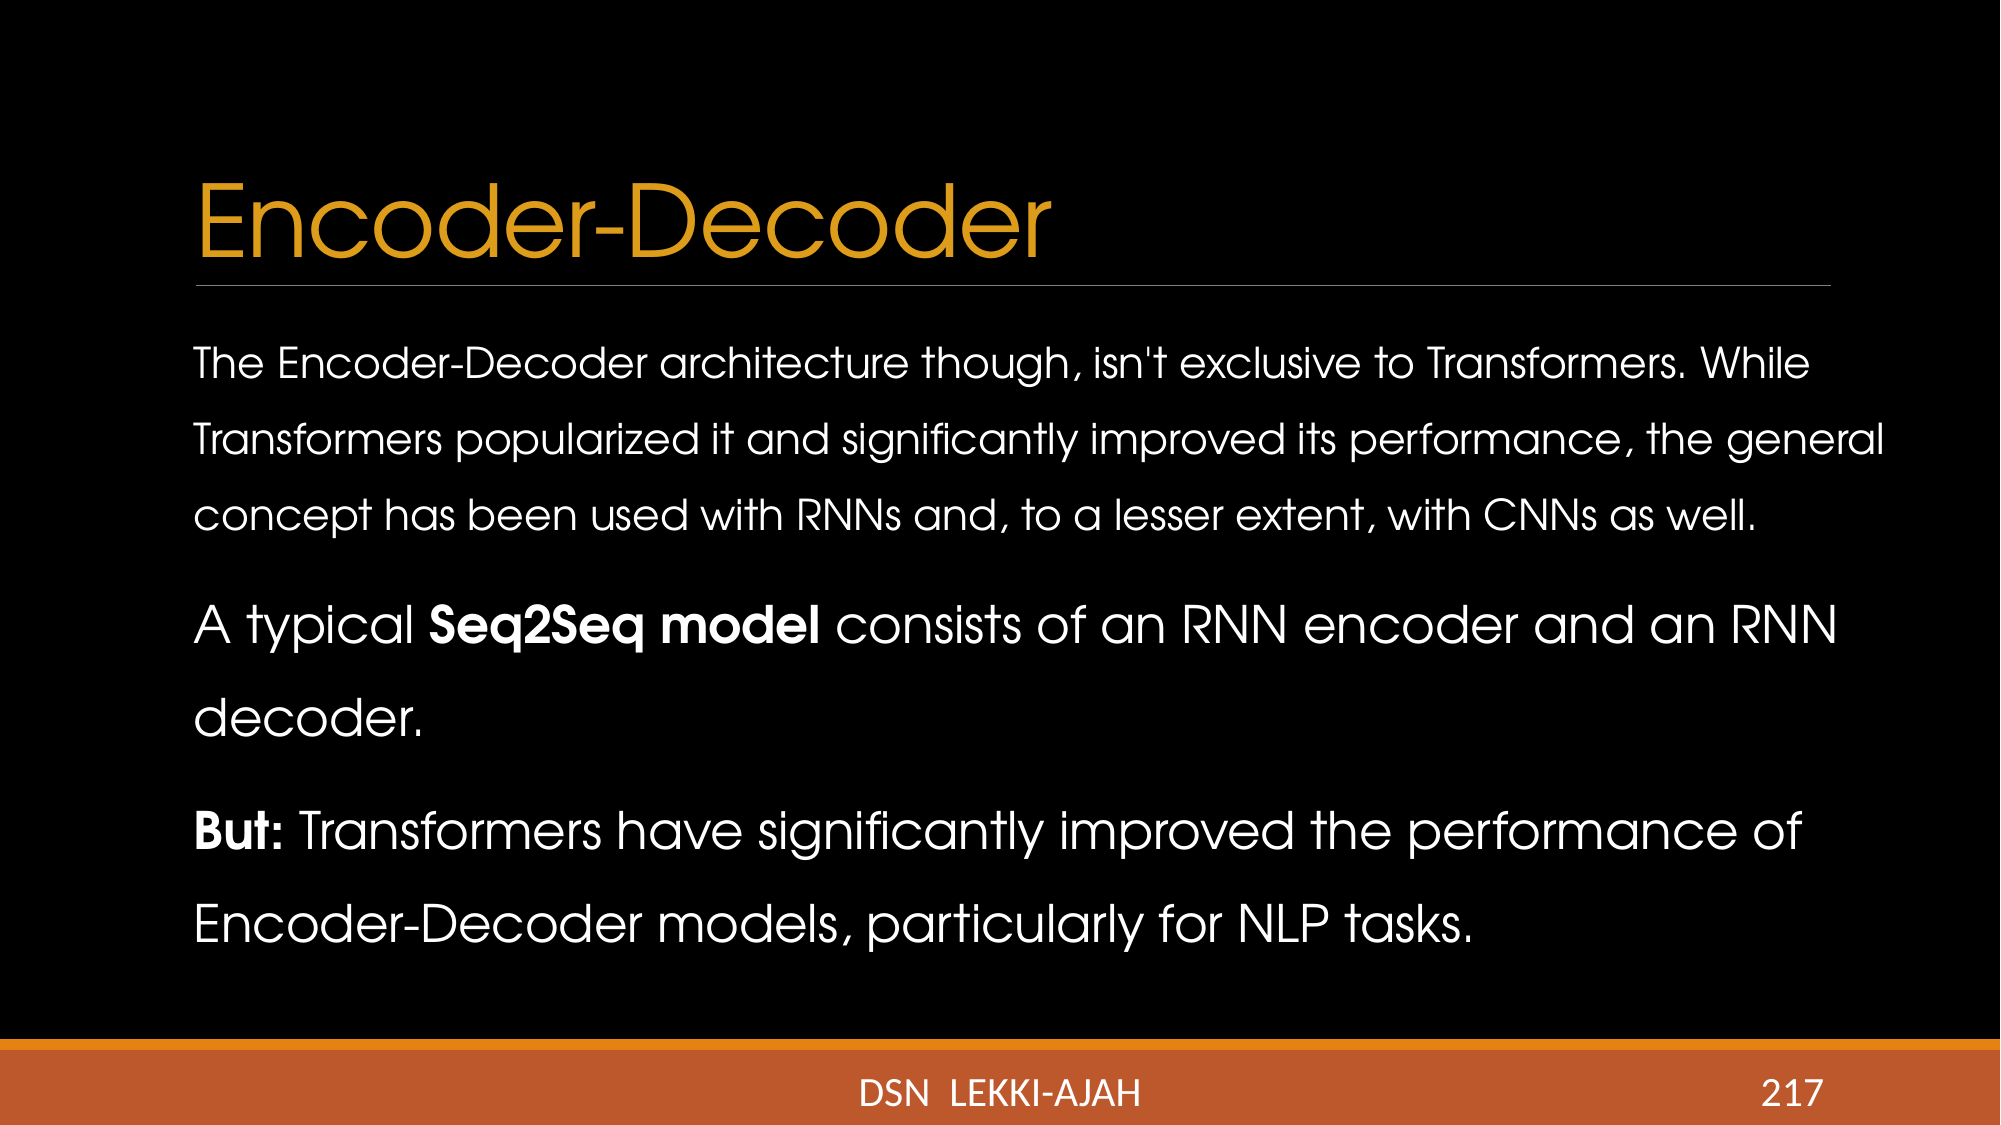

# Encoder-Decoder
The Encoder-Decoder architecture though, isn't exclusive to Transformers. While Transformers popularized it and significantly improved its performance, the general concept has been used with RNNs and, to a lesser extent, with CNNs as well.
A typical Seq2Seq model consists of an RNN encoder and an RNN decoder.
But: Transformers have significantly improved the performance of Encoder-Decoder models, particularly for NLP tasks.
DSN  LEKKI-AJAH
217